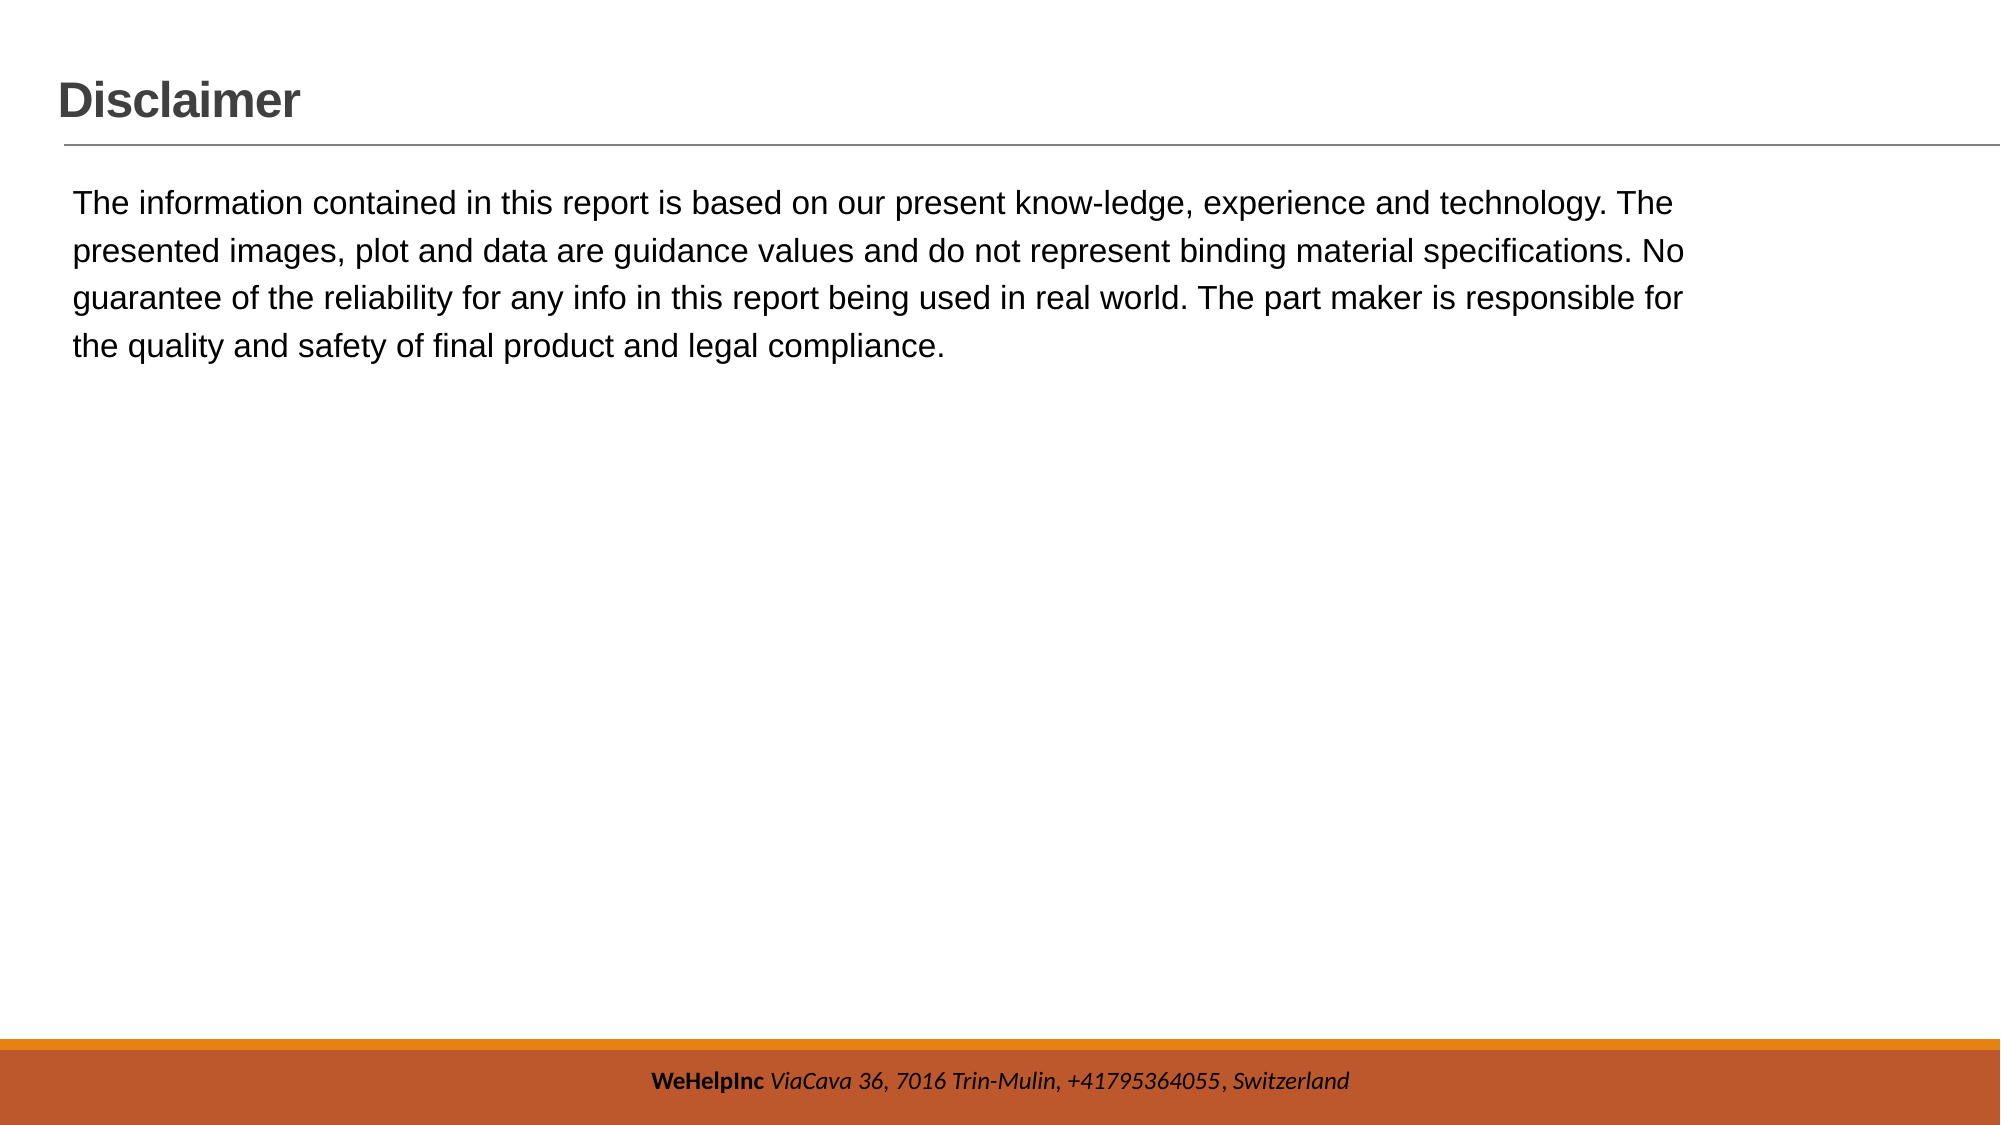

# Disclaimer
The information contained in this report is based on our present know-ledge, experience and technology. The presented images, plot and data are guidance values and do not represent binding material specifications. No guarantee of the reliability for any info in this report being used in real world. The part maker is responsible for the quality and safety of final product and legal compliance.